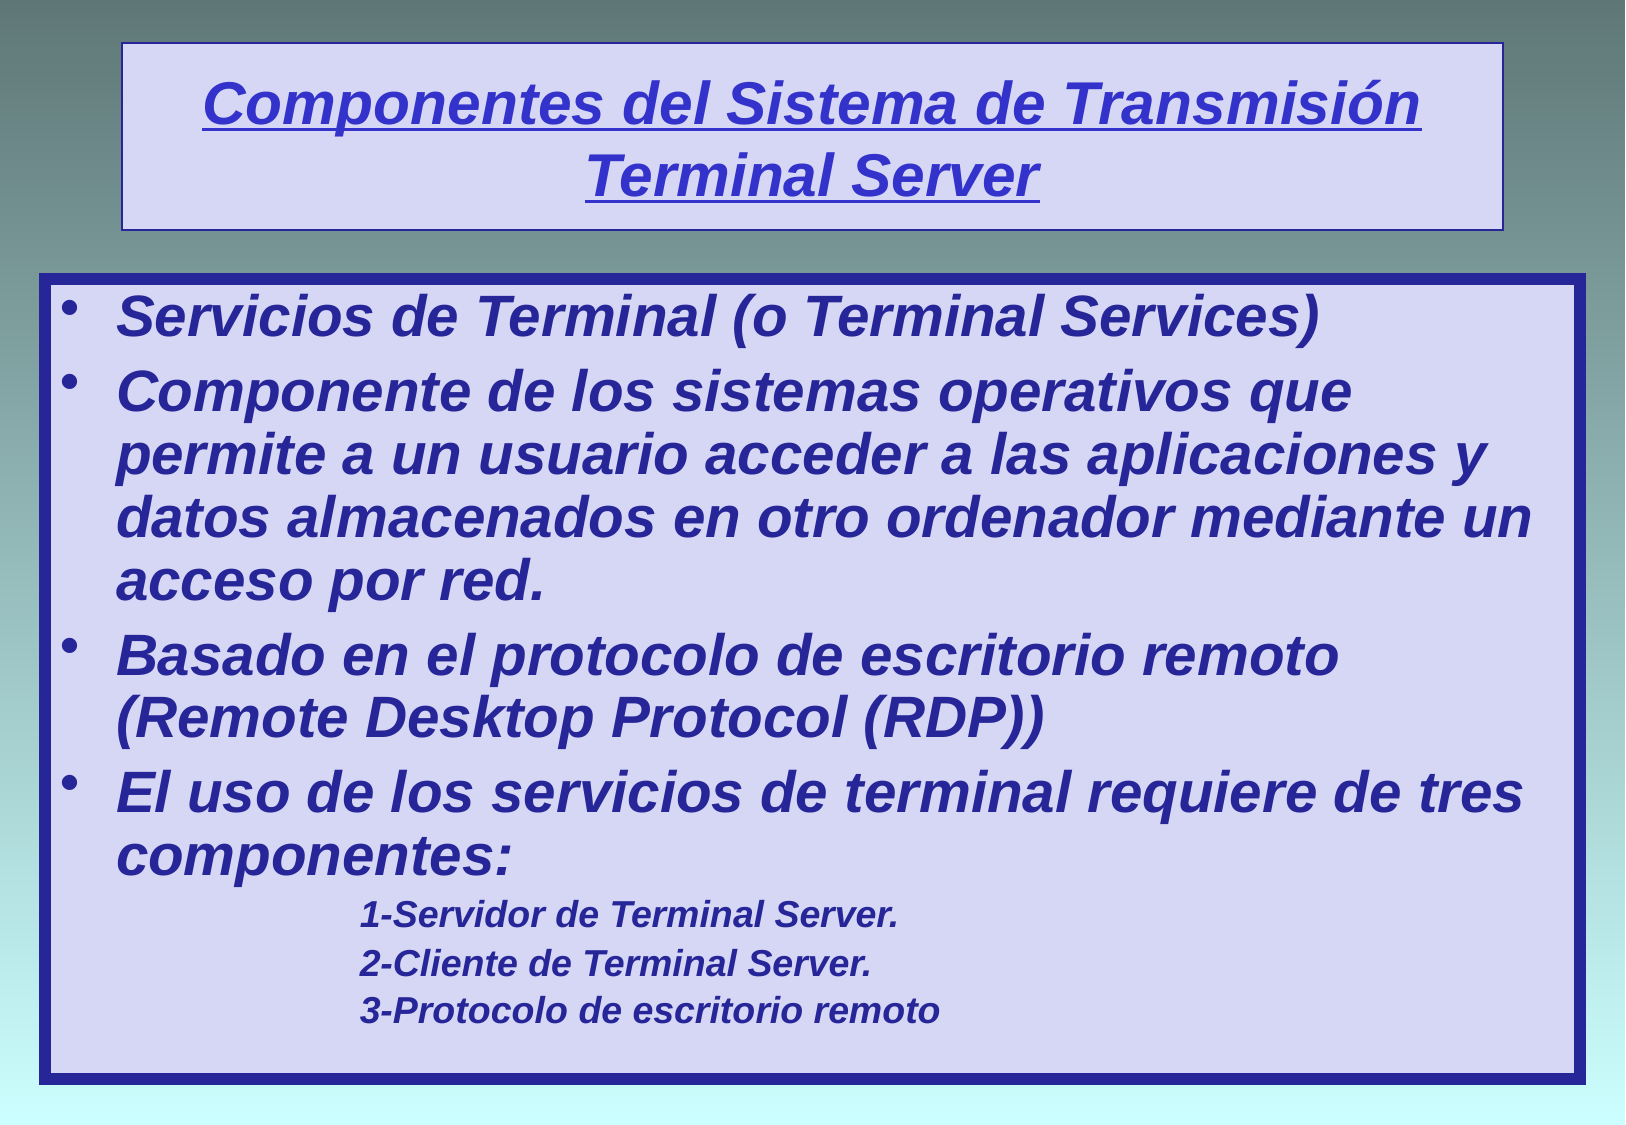

# Componentes del Sistema de Transmisión Terminal Server
Servicios de Terminal (o Terminal Services)
Componente de los sistemas operativos que permite a un usuario acceder a las aplicaciones y datos almacenados en otro ordenador mediante un acceso por red.
Basado en el protocolo de escritorio remoto (Remote Desktop Protocol (RDP))
El uso de los servicios de terminal requiere de tres componentes:
1-Servidor de Terminal Server.
2-Cliente de Terminal Server.
3-Protocolo de escritorio remoto